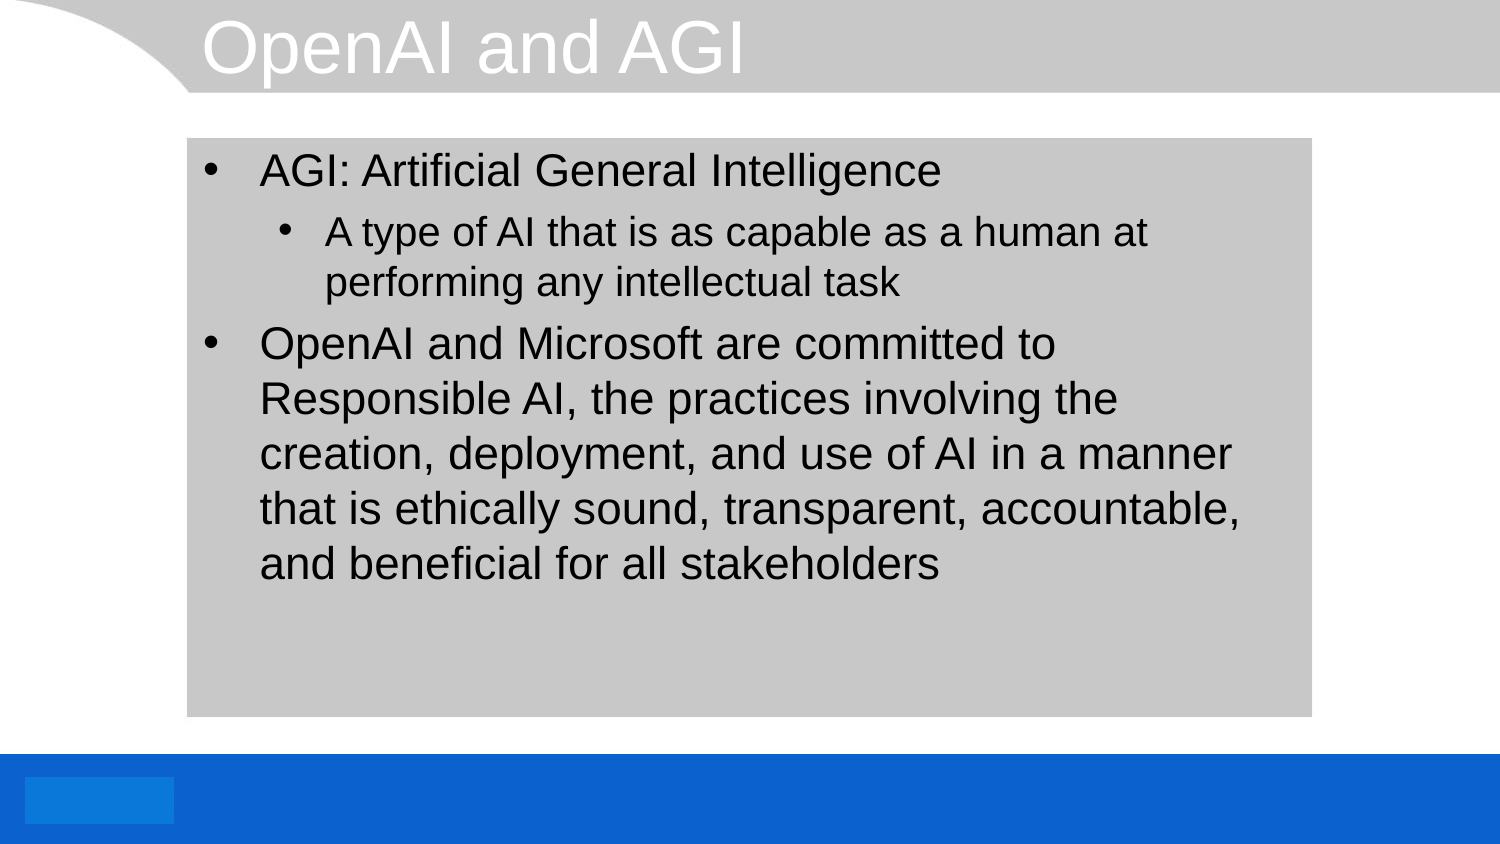

# OpenAI and AGI
AGI: Artificial General Intelligence
A type of AI that is as capable as a human at performing any intellectual task
OpenAI and Microsoft are committed to Responsible AI, the practices involving the creation, deployment, and use of AI in a manner that is ethically sound, transparent, accountable, and beneficial for all stakeholders